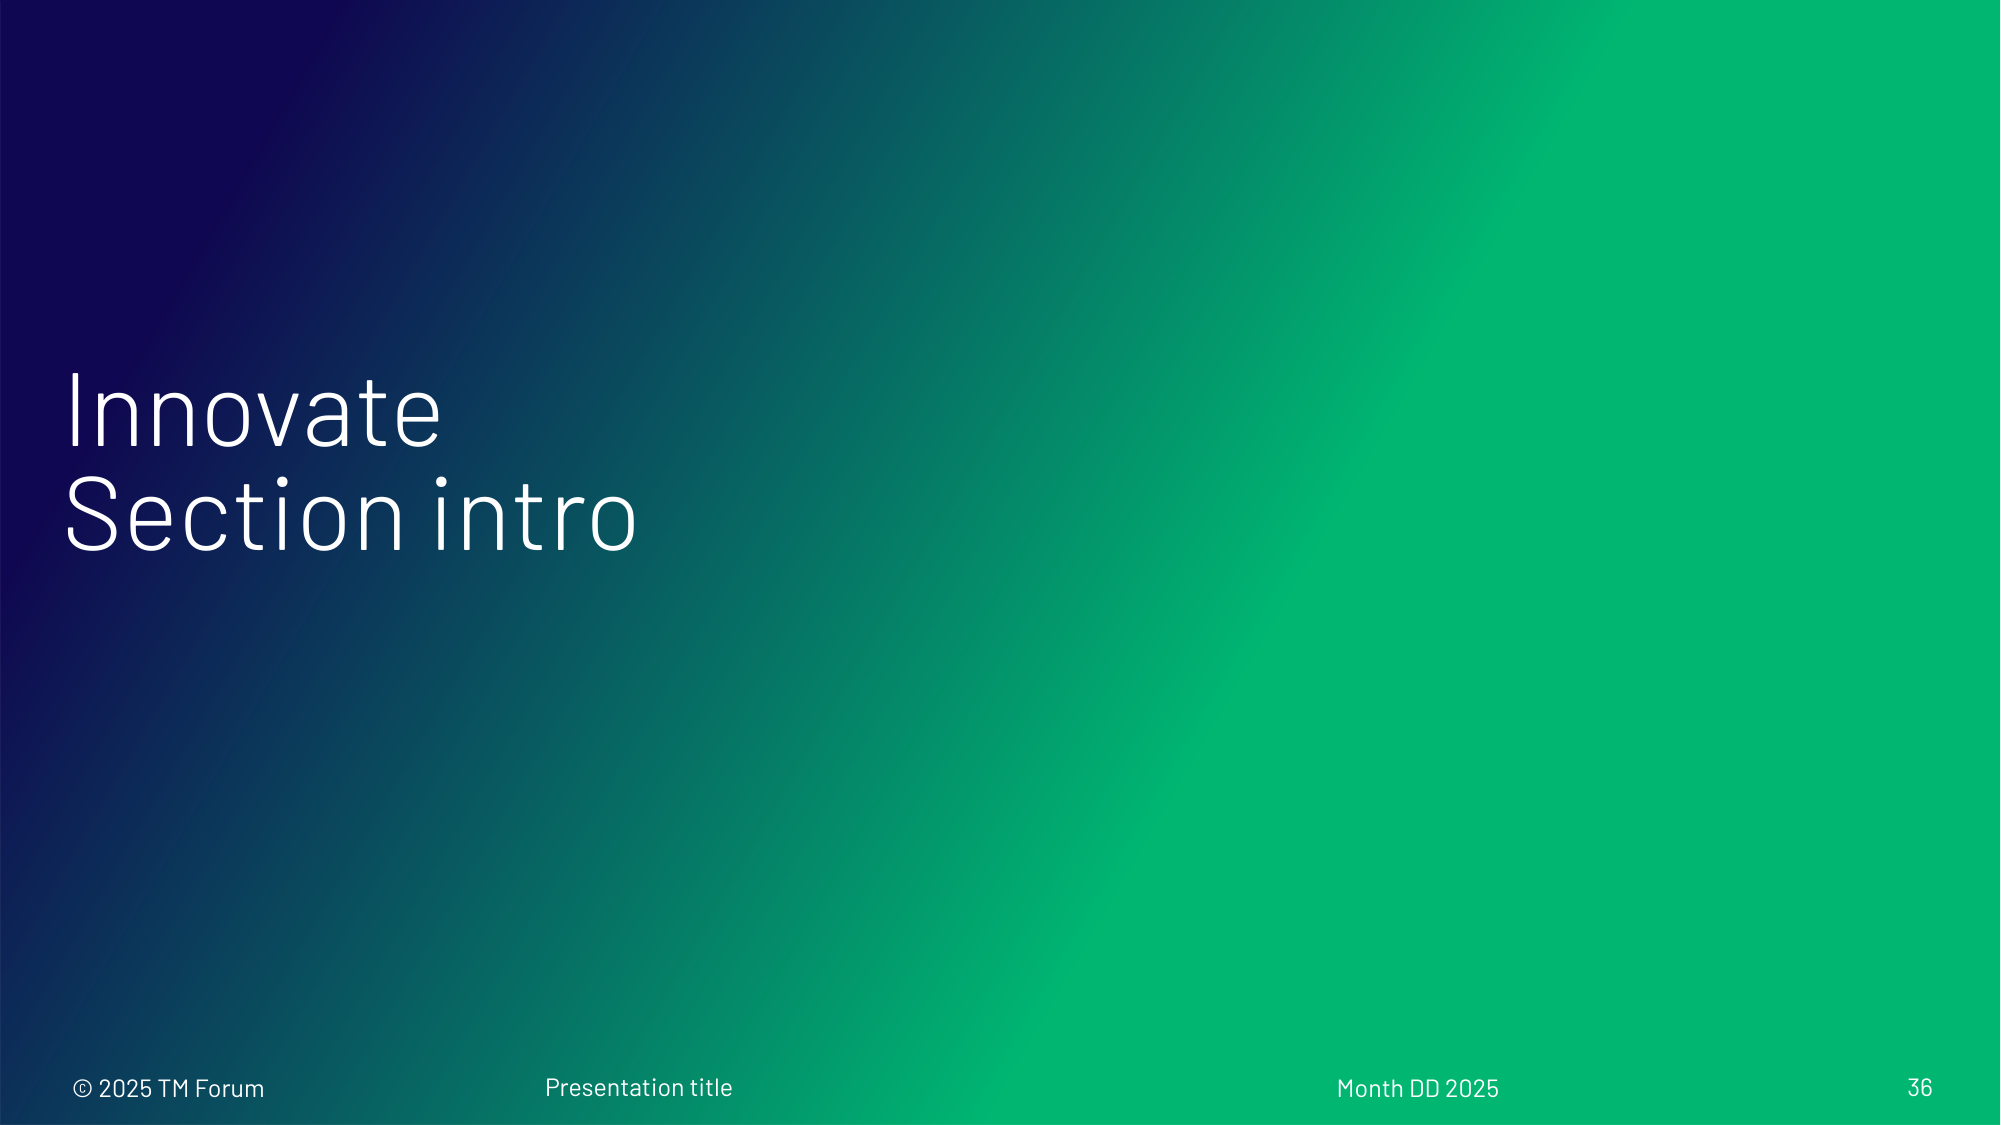

Innovate
Section intro
36
Presentation title
Month DD 2025